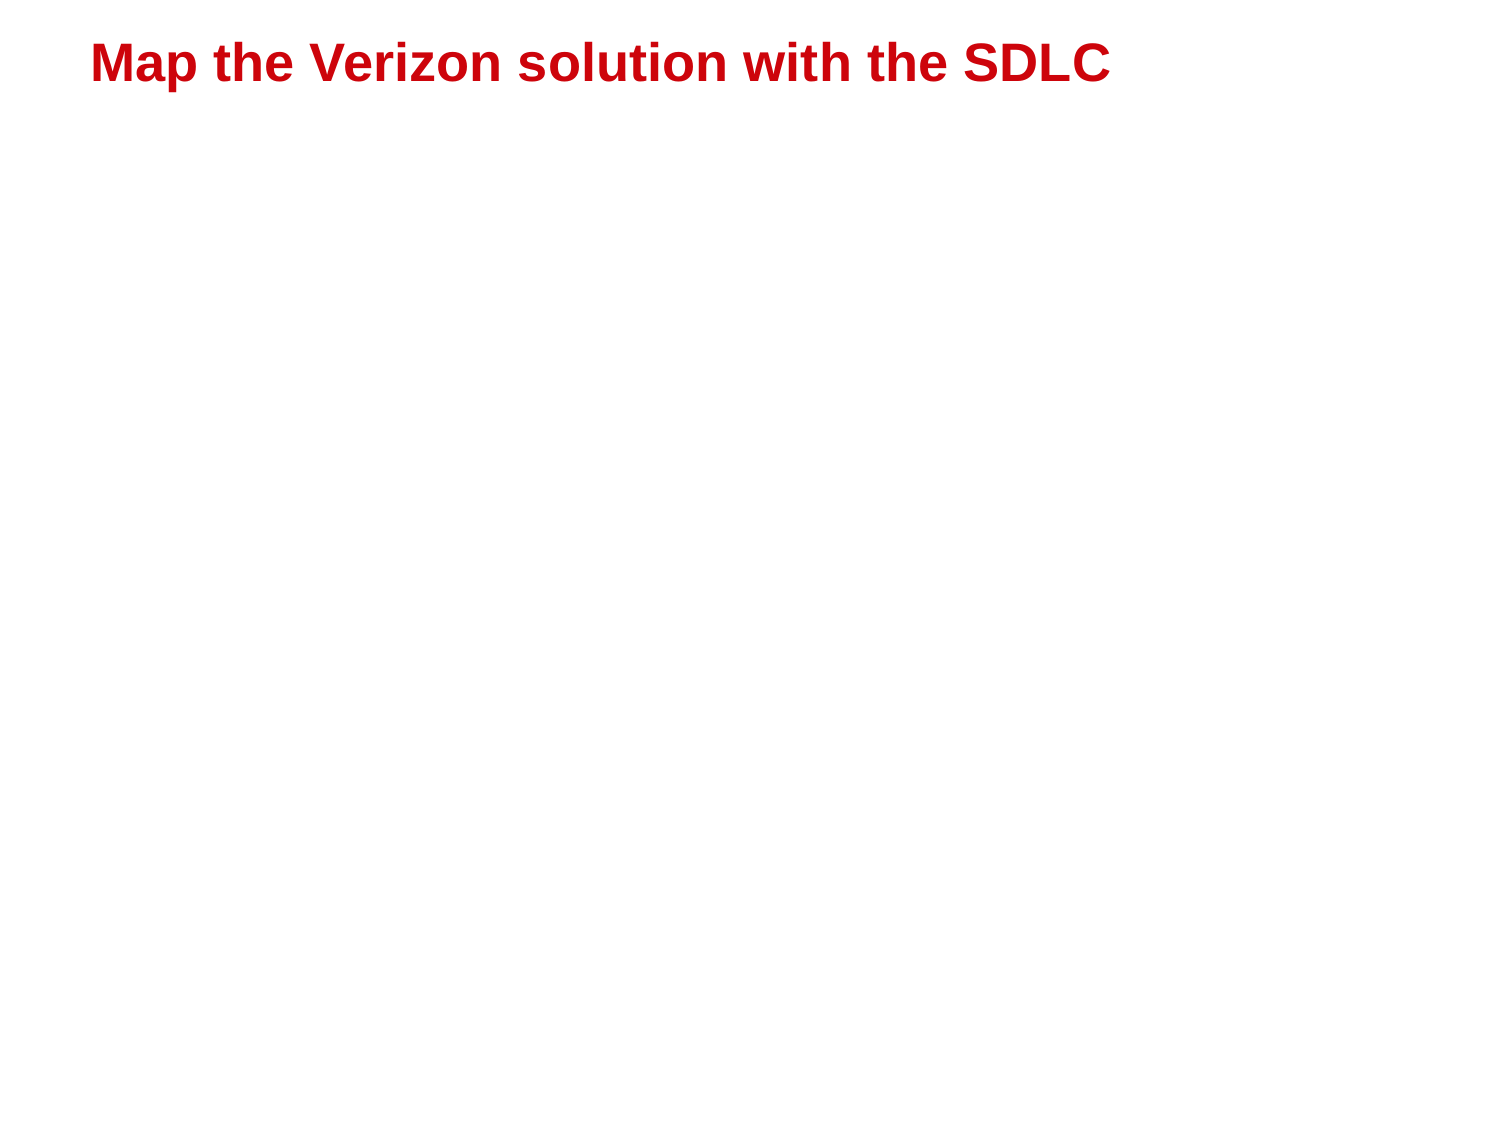

# Map the Verizon solution with the SDLC